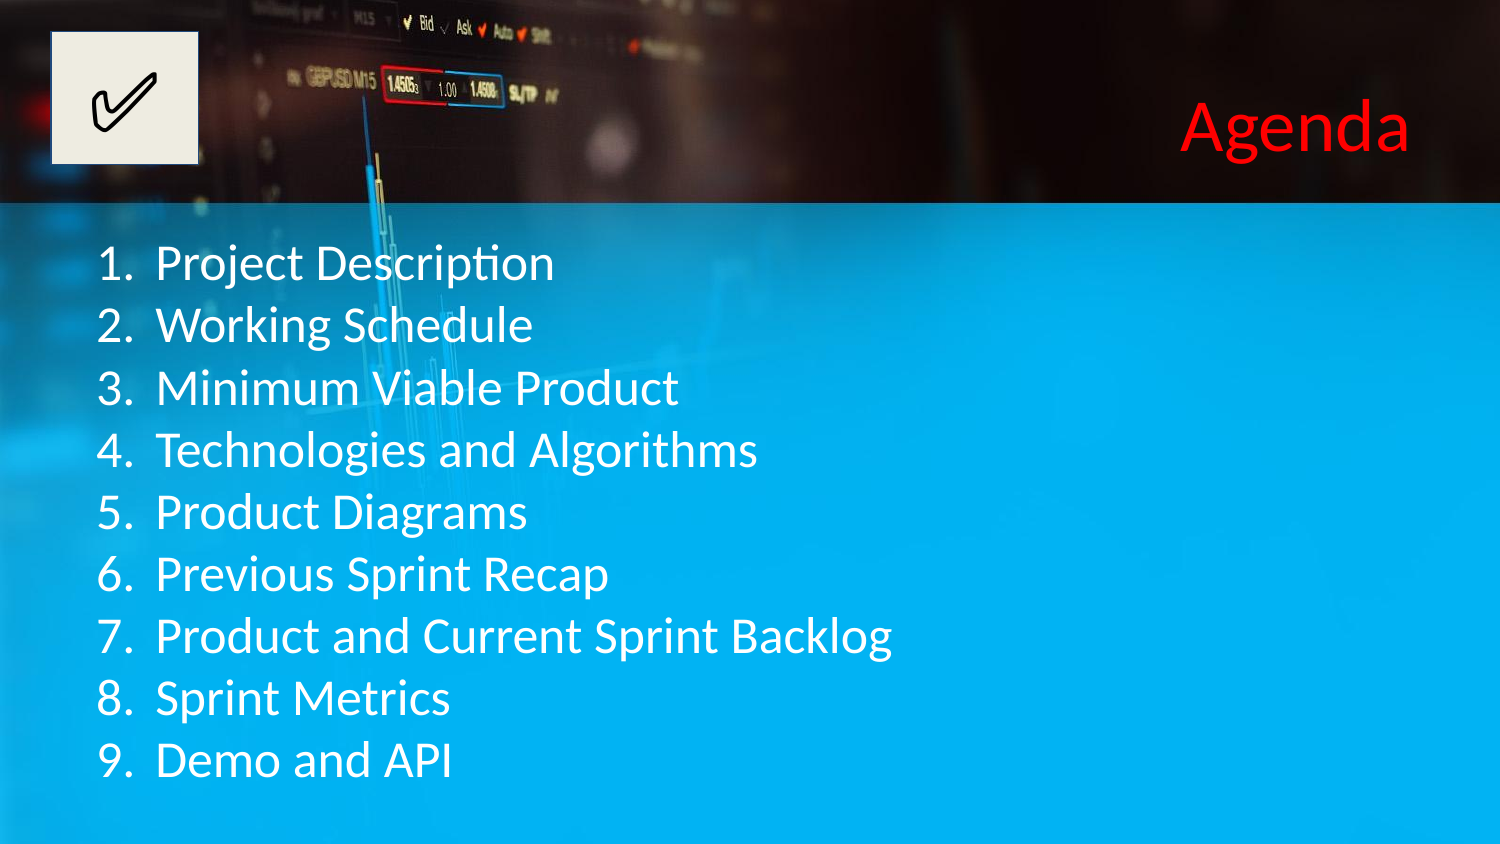

✅
# Agenda
Project Description
Working Schedule
Minimum Viable Product
Technologies and Algorithms
Product Diagrams
Previous Sprint Recap
Product and Current Sprint Backlog
Sprint Metrics
Demo and API